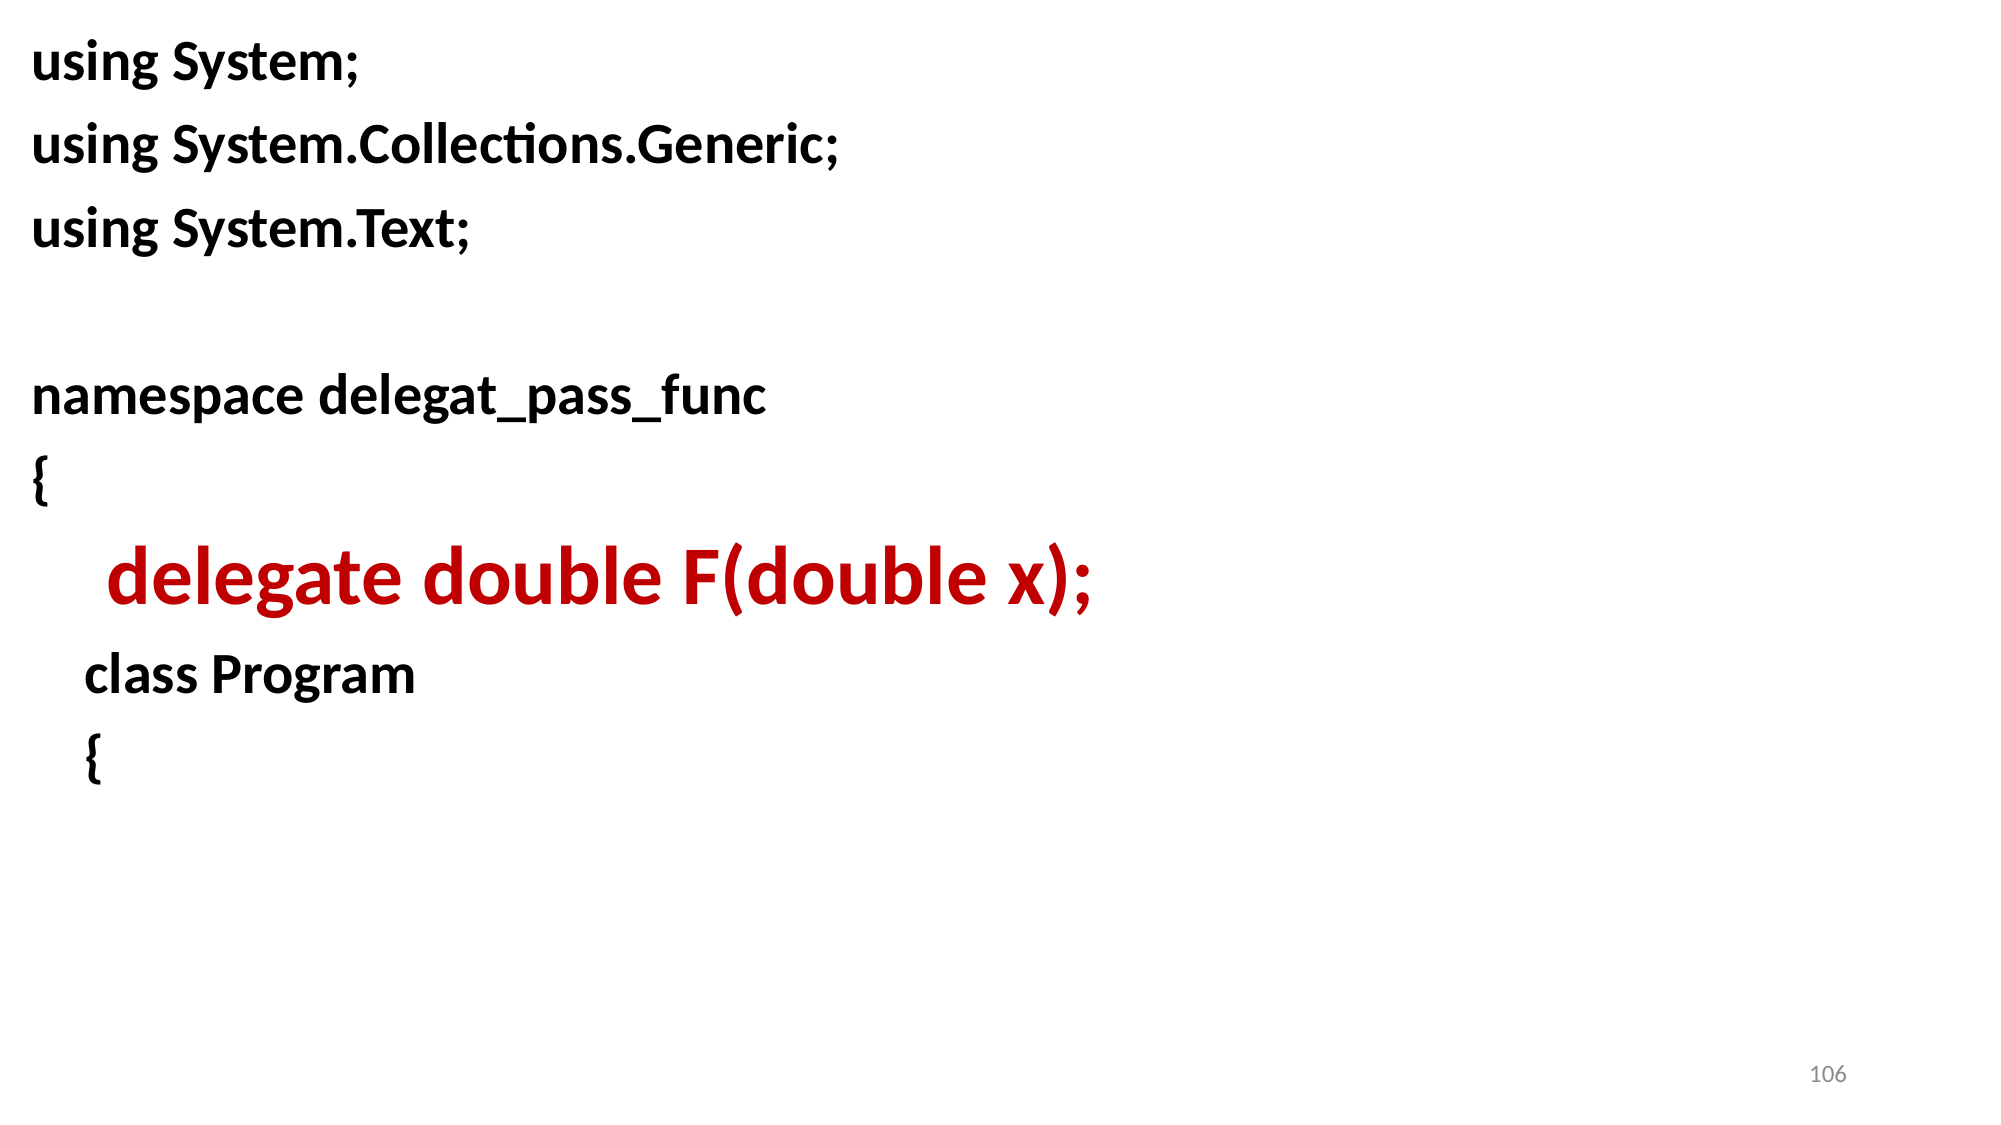

using System;
using System.Collections.Generic;
using System.Text;

namespace delegat_pass_func
{
    delegate double F(double x);
    class Program
    {

106